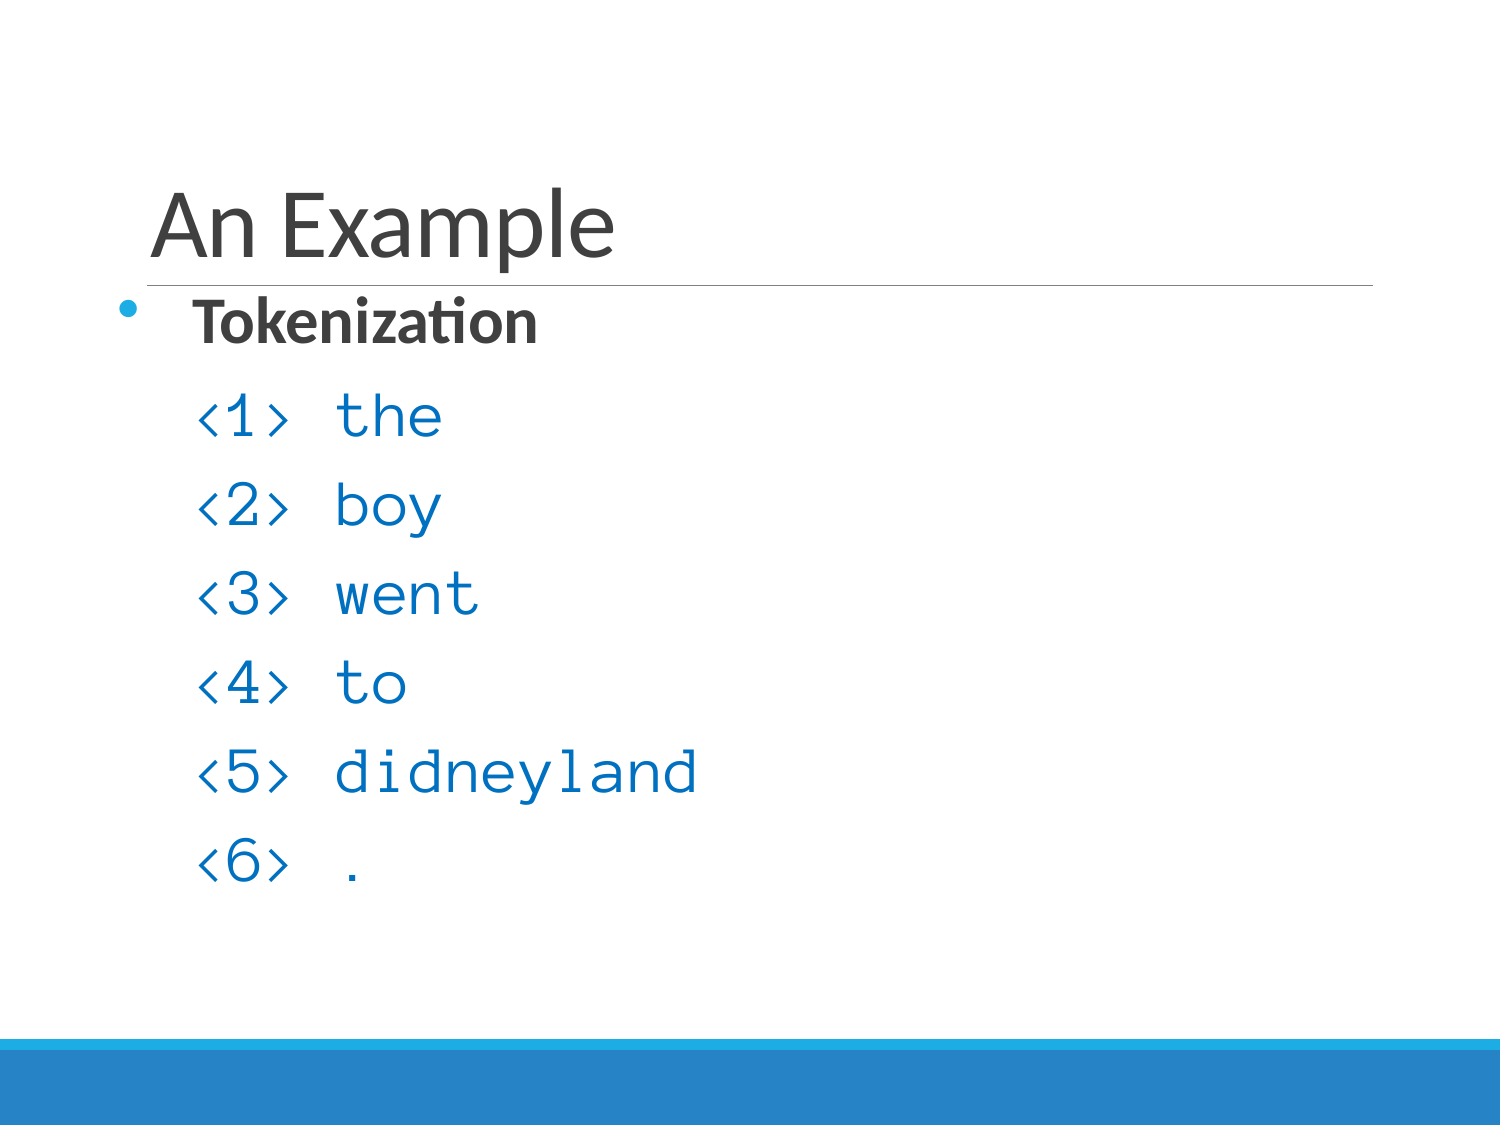

# An Example
Tokenization
<1> the
<2> boy
<3> went
<4> to
<5> didneyland
<6> .